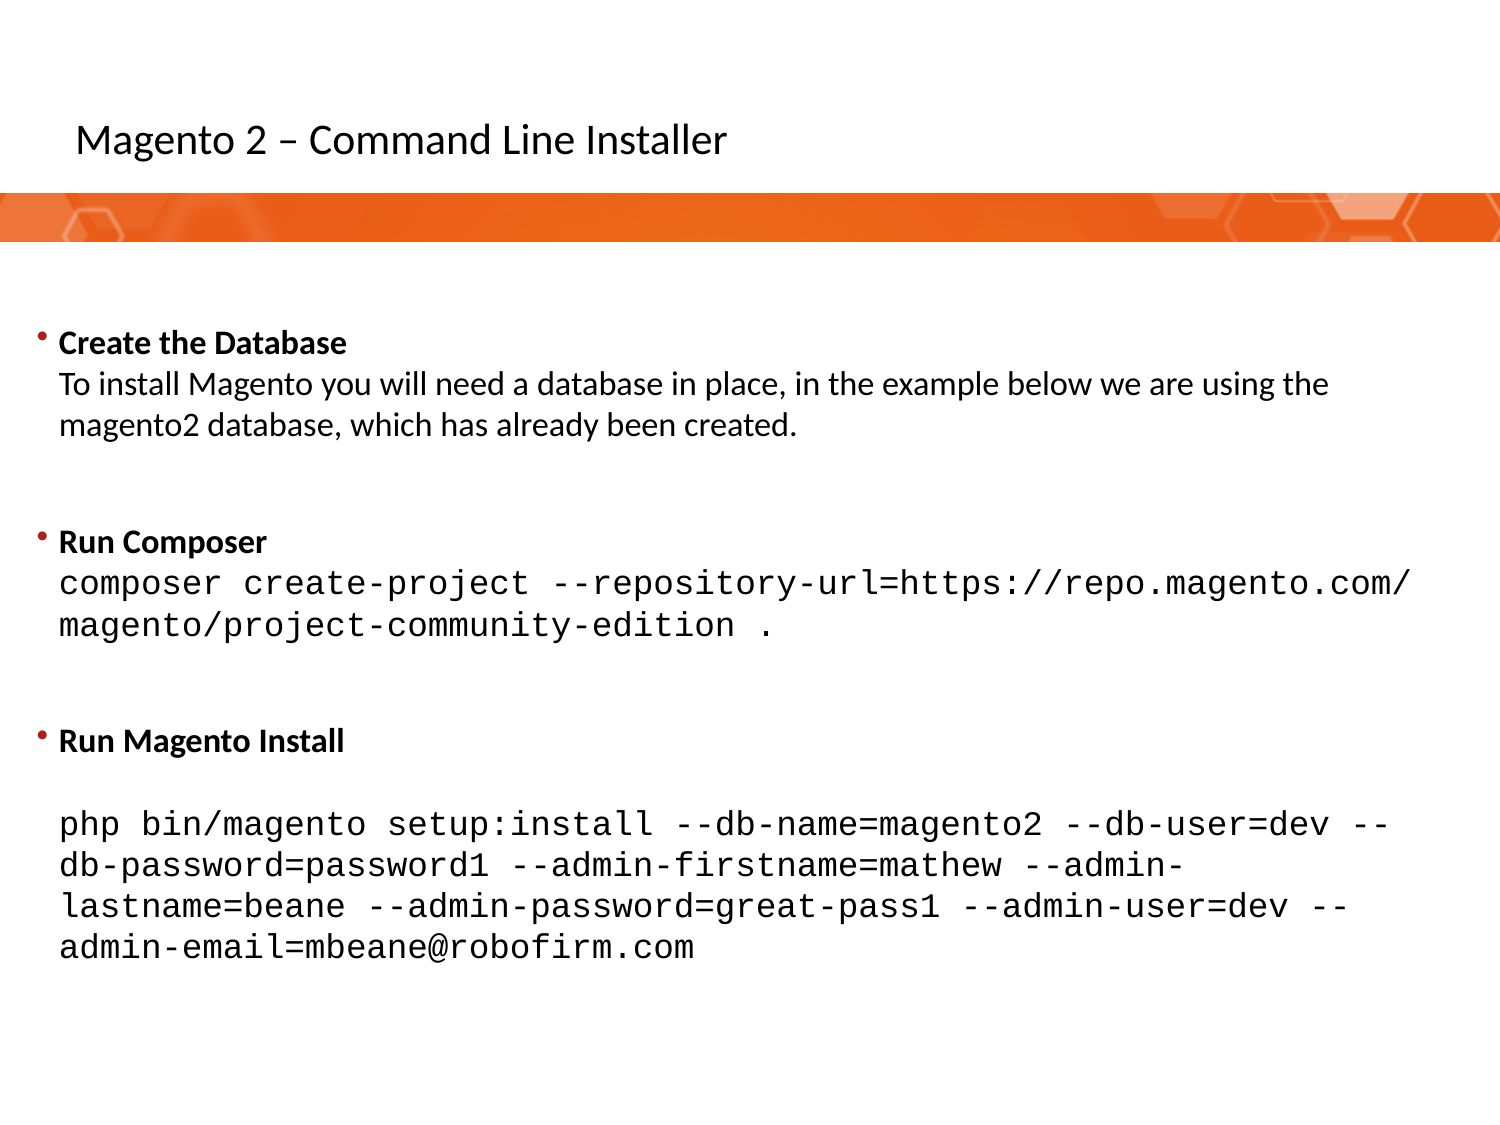

# Magento 2 – Command Line Installer
Create the Database
To install Magento you will need a database in place, in the example below we are using the magento2 database, which has already been created.

Run Composer
composer create-project --repository-url=https://repo.magento.com/ magento/project-community-edition .

Run Magento Install
php bin/magento setup:install --db-name=magento2 --db-user=dev --db-password=password1 --admin-firstname=mathew --admin-lastname=beane --admin-password=great-pass1 --admin-user=dev --admin-email=mbeane@robofirm.com